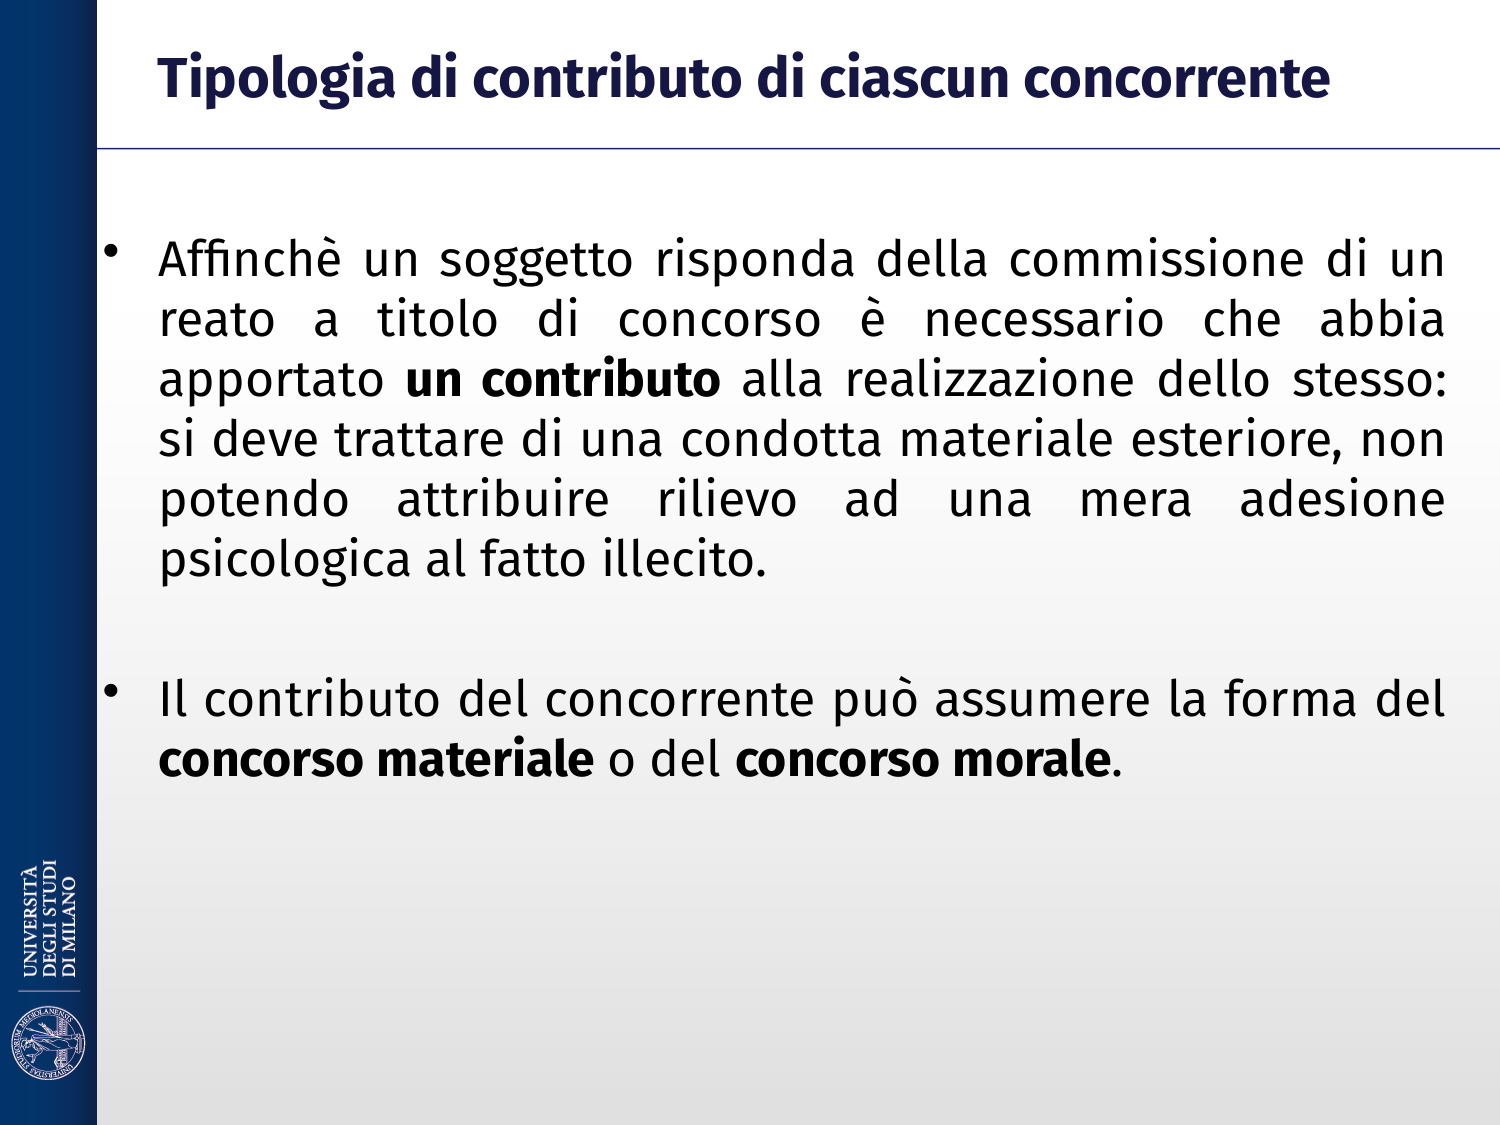

# Tipologia di contributo di ciascun concorrente
Affinchè un soggetto risponda della commissione di un reato a titolo di concorso è necessario che abbia apportato un contributo alla realizzazione dello stesso: si deve trattare di una condotta materiale esteriore, non potendo attribuire rilievo ad una mera adesione psicologica al fatto illecito.

Il contributo del concorrente può assumere la forma del concorso materiale o del concorso morale.